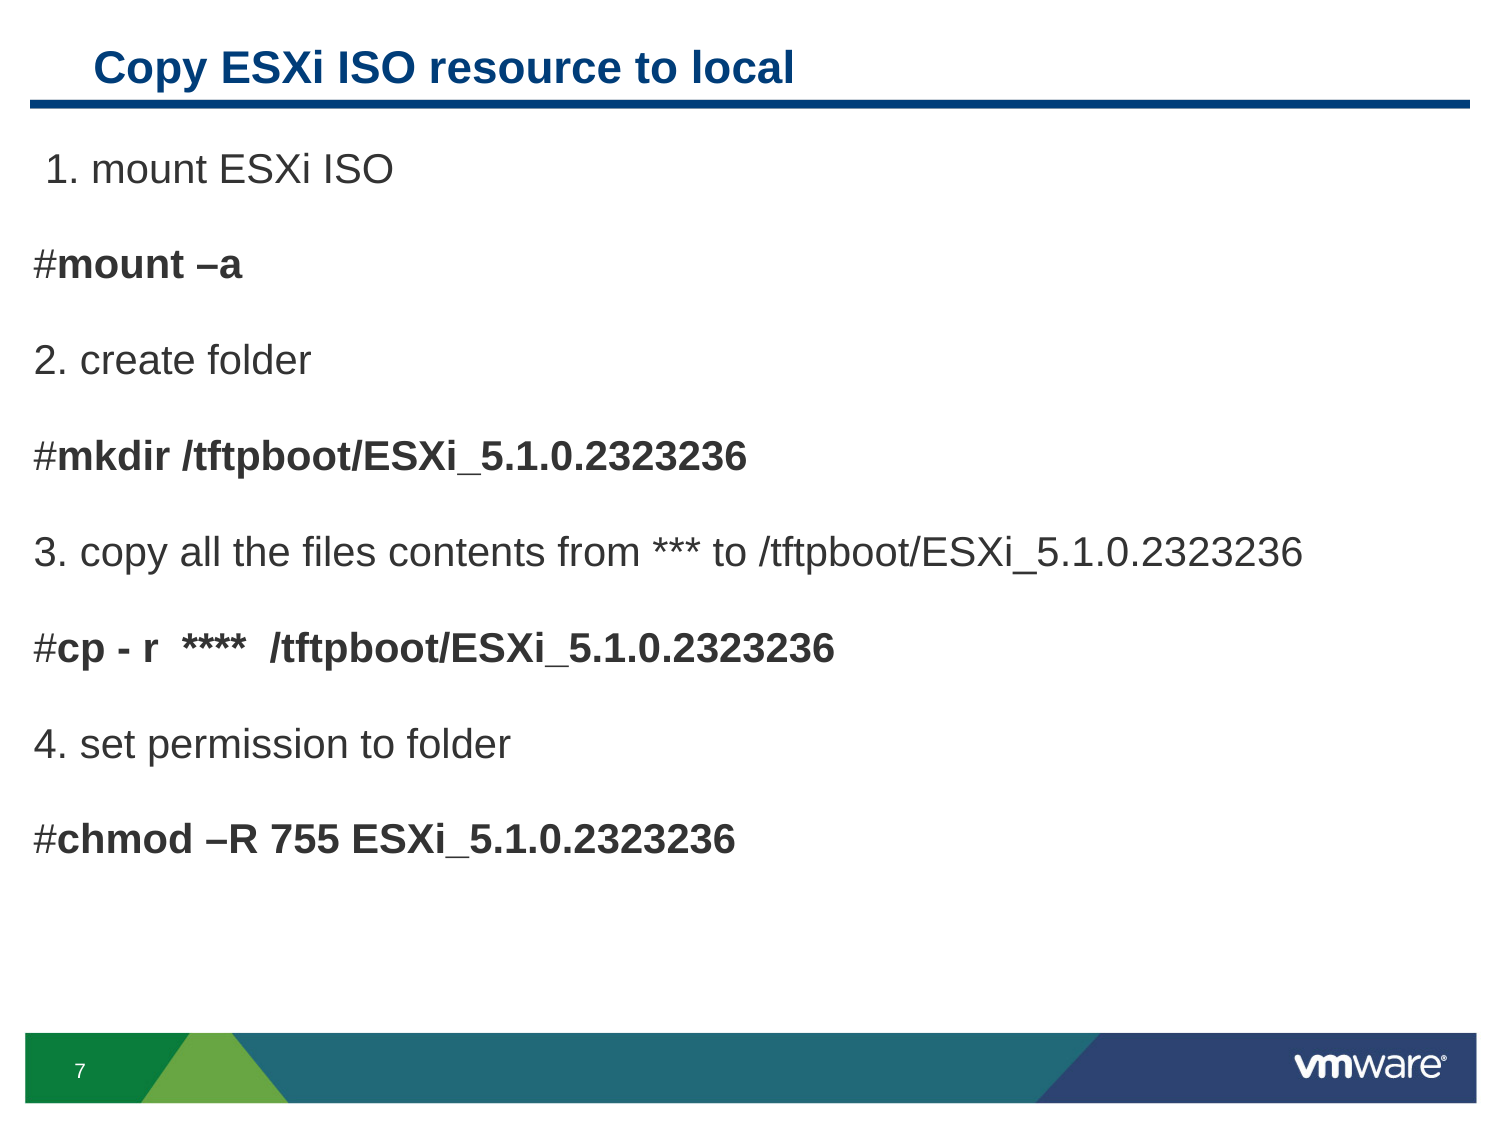

# Copy ESXi ISO resource to local
 1. mount ESXi ISO
#mount –a
2. create folder
#mkdir /tftpboot/ESXi_5.1.0.2323236
3. copy all the files contents from *** to /tftpboot/ESXi_5.1.0.2323236
#cp - r  ****  /tftpboot/ESXi_5.1.0.2323236
4. set permission to folder
#chmod –R 755 ESXi_5.1.0.2323236

7